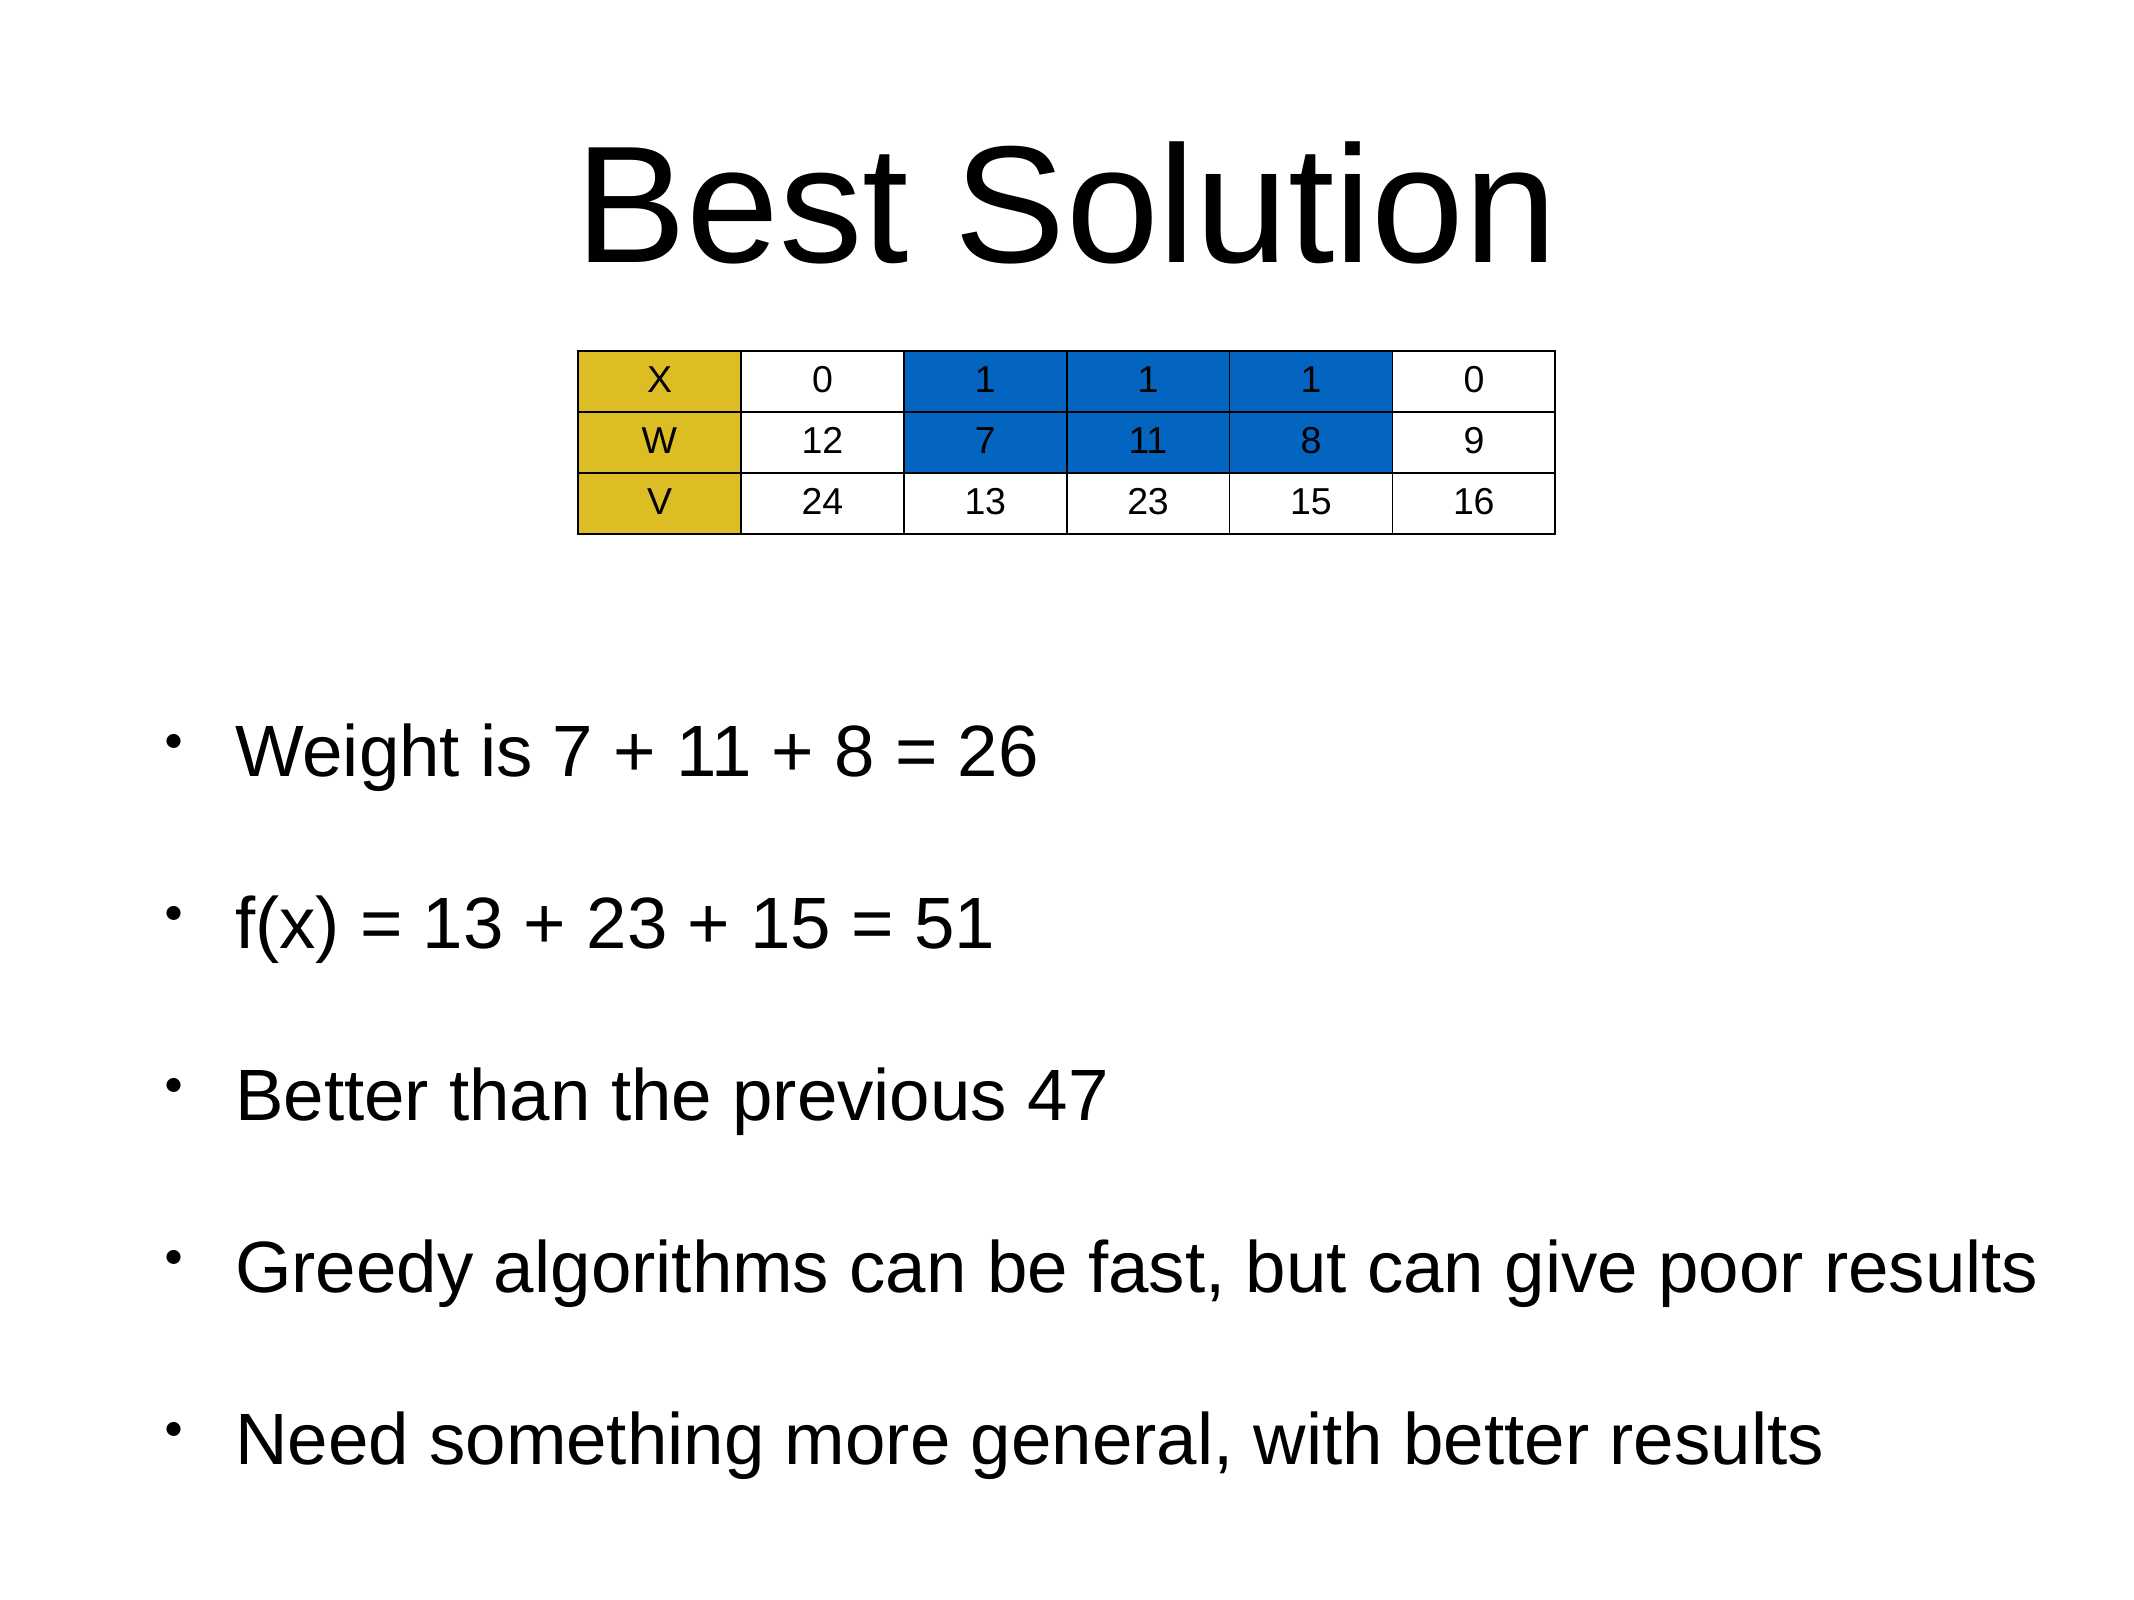

# Best Solution
| X | 0 | 1 | 1 | 1 | 0 |
| --- | --- | --- | --- | --- | --- |
| W | 12 | 7 | 11 | 8 | 9 |
| V | 24 | 13 | 23 | 15 | 16 |
Weight is 7 + 11 + 8 = 26
f(x) = 13 + 23 + 15 = 51
Better than the previous 47
Greedy algorithms can be fast, but can give poor results
Need something more general, with better results